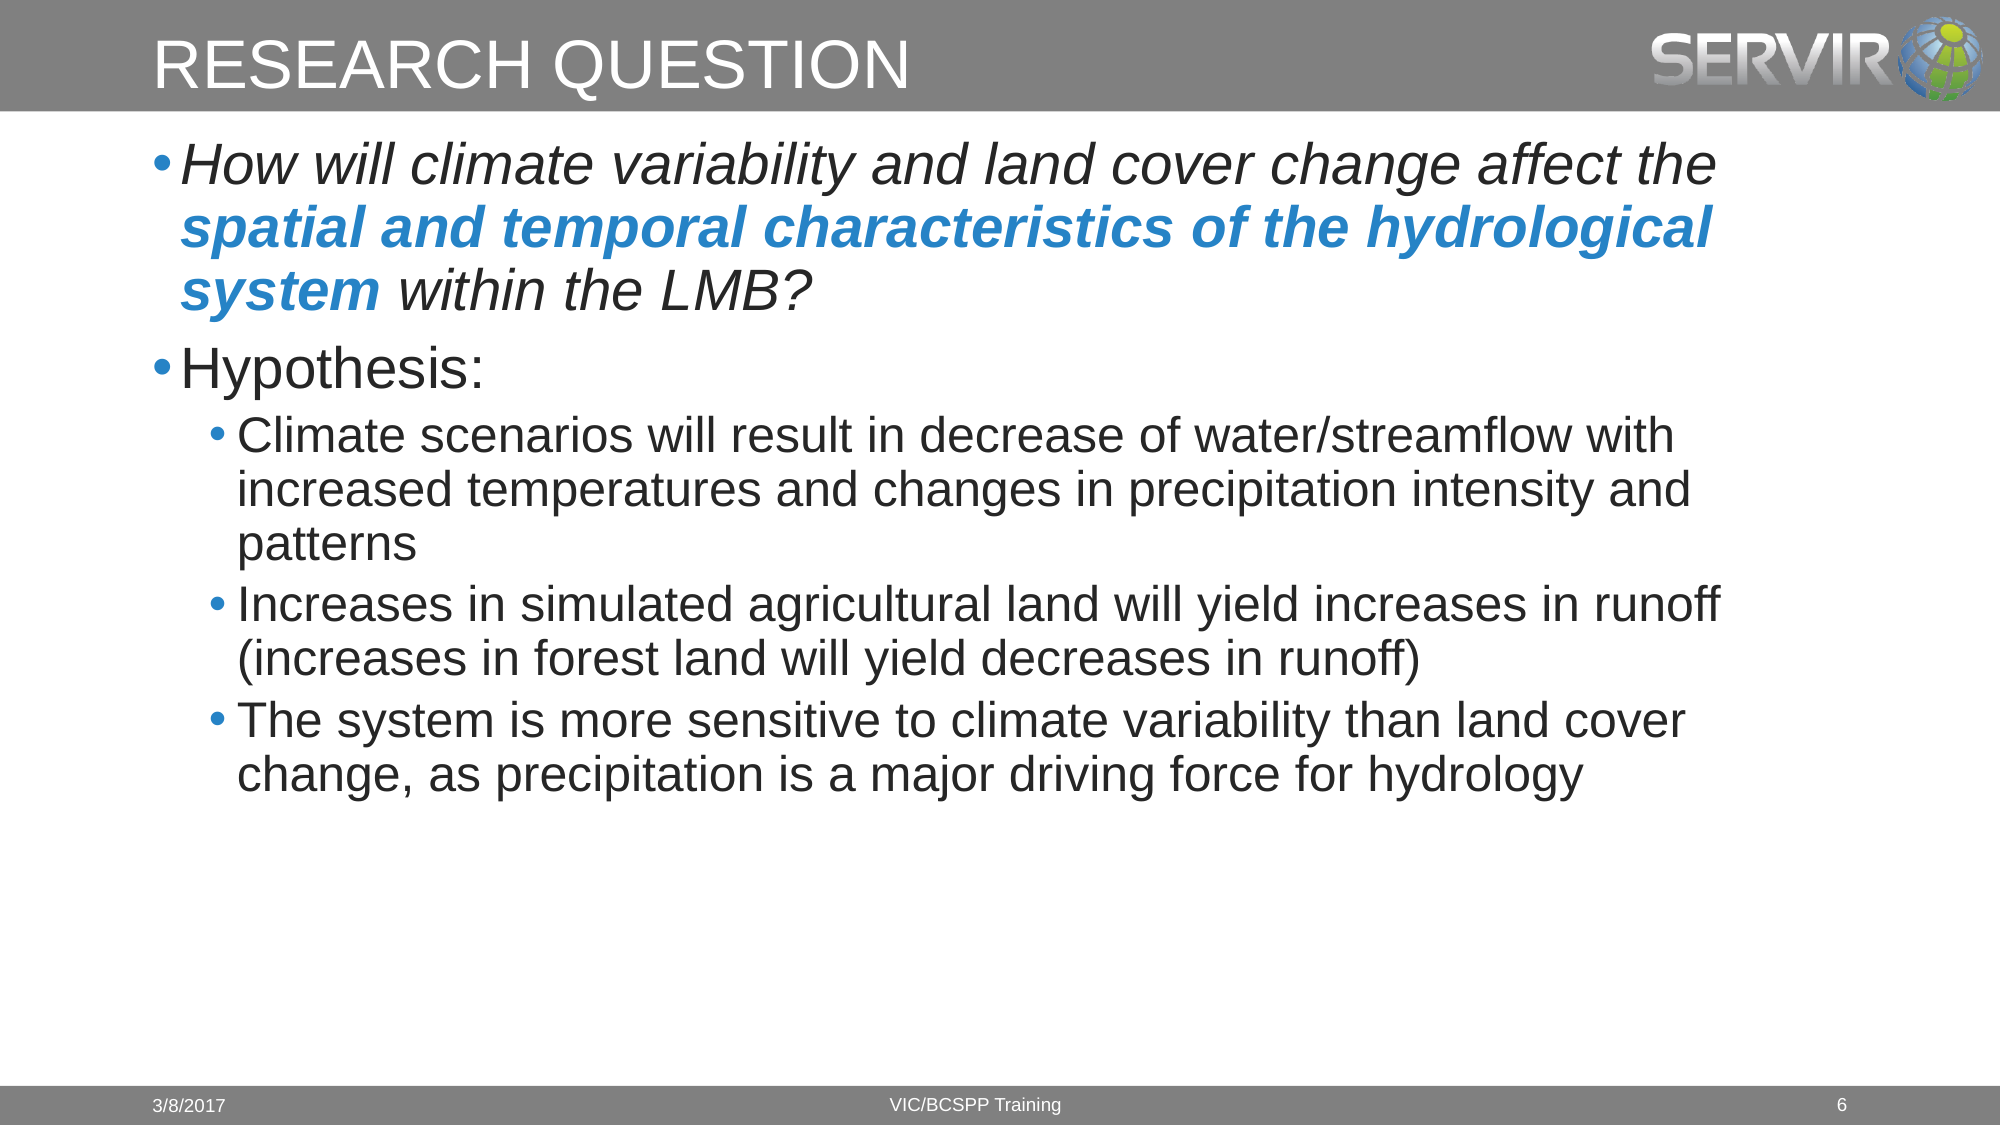

# RESEARCH QUESTION
How will climate variability and land cover change affect the spatial and temporal characteristics of the hydrological system within the LMB?
Hypothesis:
Climate scenarios will result in decrease of water/streamflow with increased temperatures and changes in precipitation intensity and patterns
Increases in simulated agricultural land will yield increases in runoff (increases in forest land will yield decreases in runoff)
The system is more sensitive to climate variability than land cover change, as precipitation is a major driving force for hydrology

VIC/BCSPP Training
6